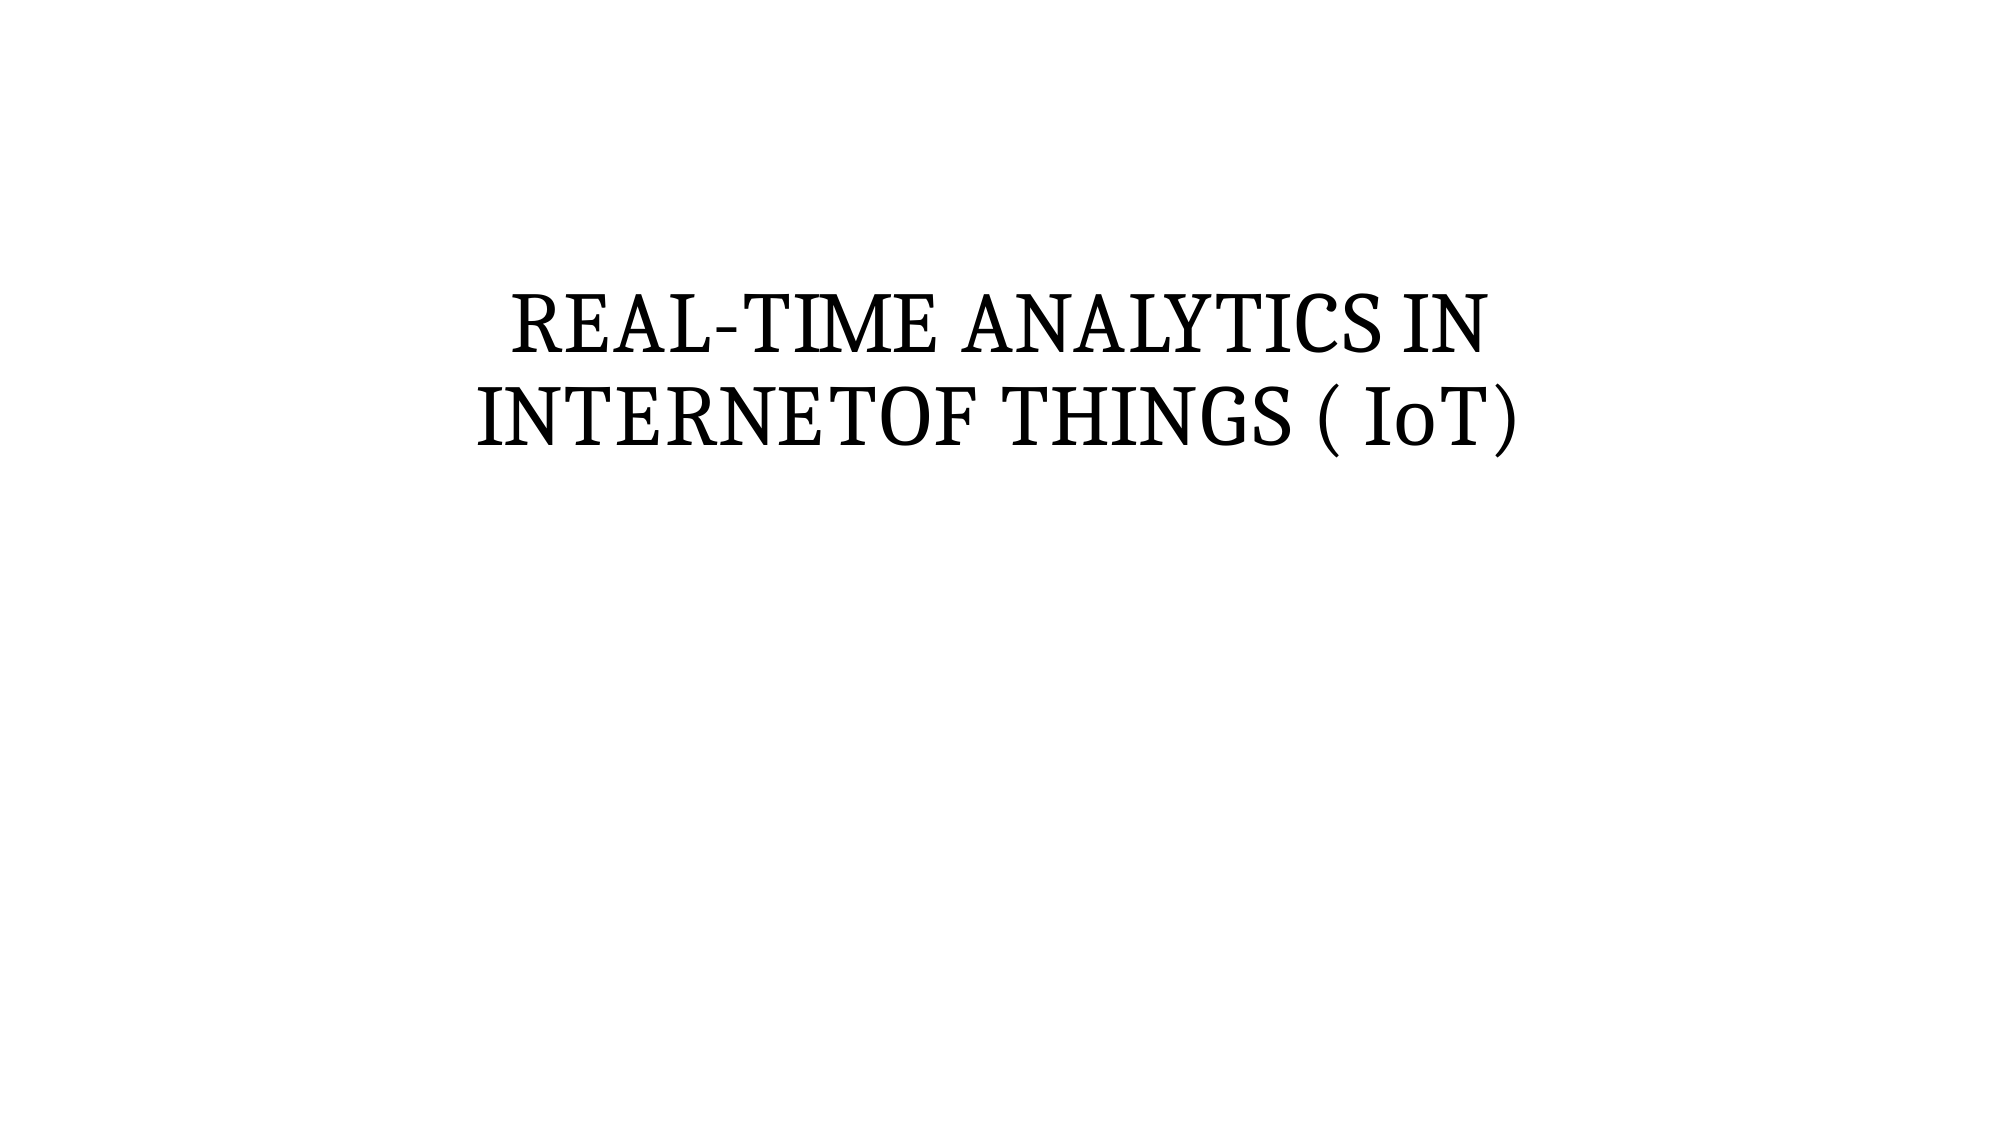

# REAL-TIME ANALYTICS IN INTERNETOF THINGS ( IoT)